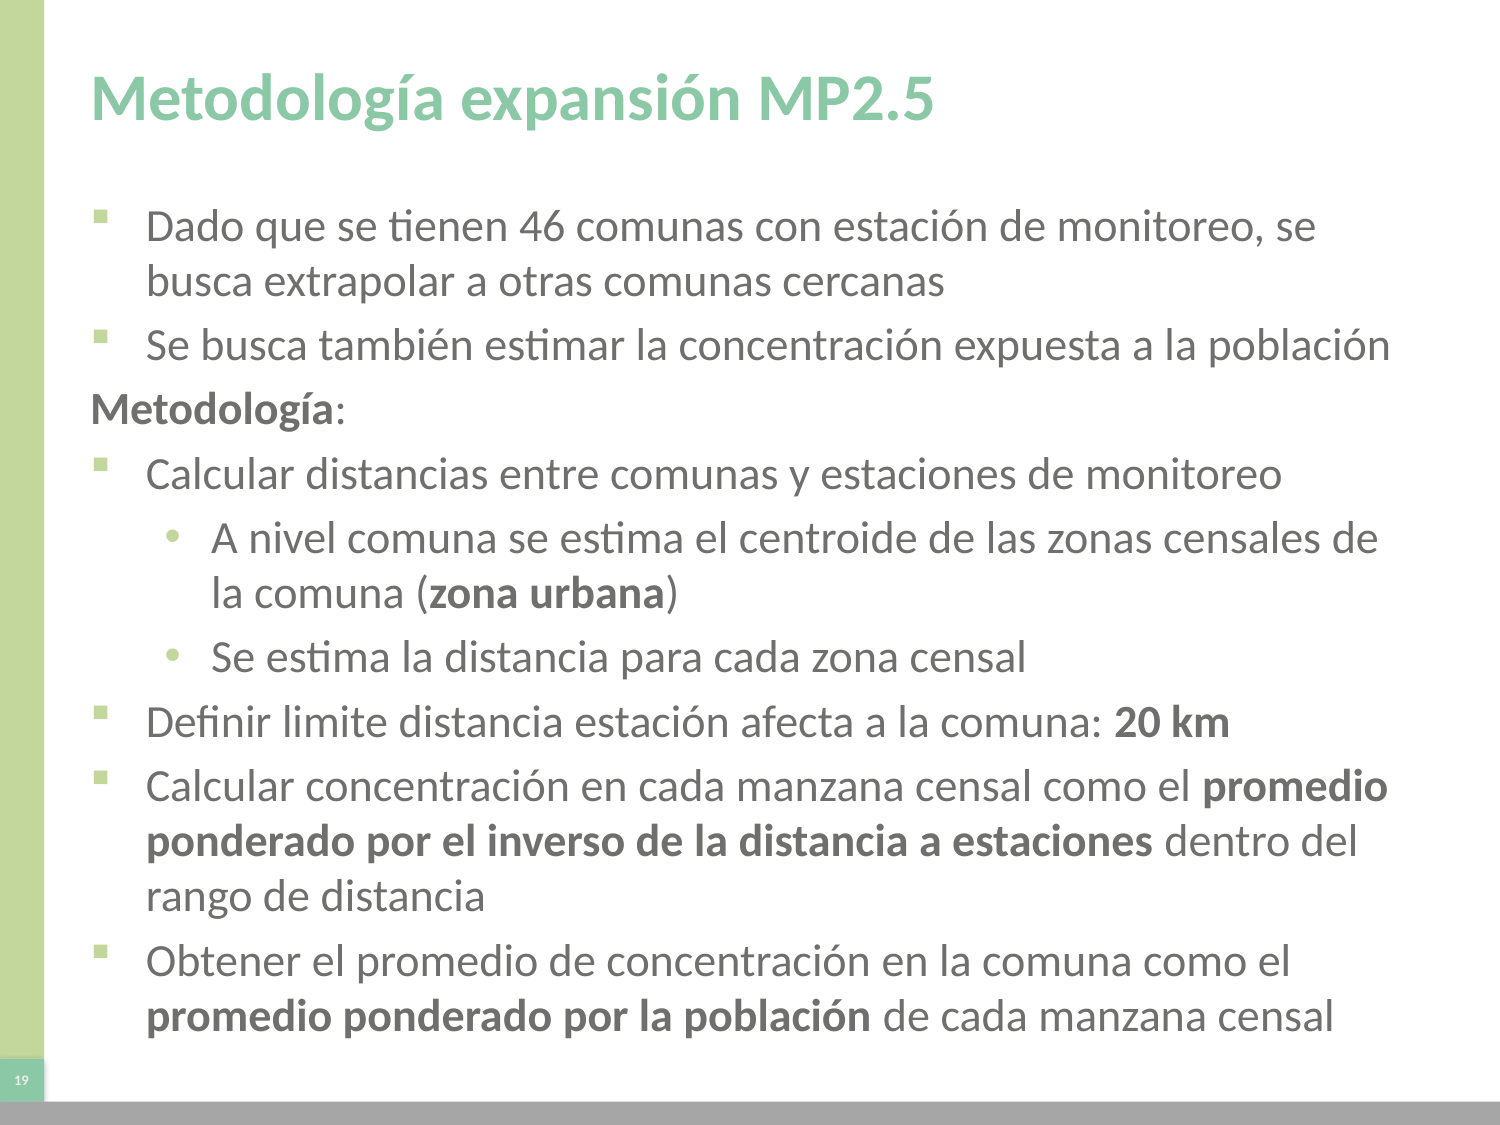

# Metodología expansión MP2.5
Dado que se tienen 46 comunas con estación de monitoreo, se busca extrapolar a otras comunas cercanas
Se busca también estimar la concentración expuesta a la población
Metodología:
Calcular distancias entre comunas y estaciones de monitoreo
A nivel comuna se estima el centroide de las zonas censales de la comuna (zona urbana)
Se estima la distancia para cada zona censal
Definir limite distancia estación afecta a la comuna: 20 km
Calcular concentración en cada manzana censal como el promedio ponderado por el inverso de la distancia a estaciones dentro del rango de distancia
Obtener el promedio de concentración en la comuna como el promedio ponderado por la población de cada manzana censal